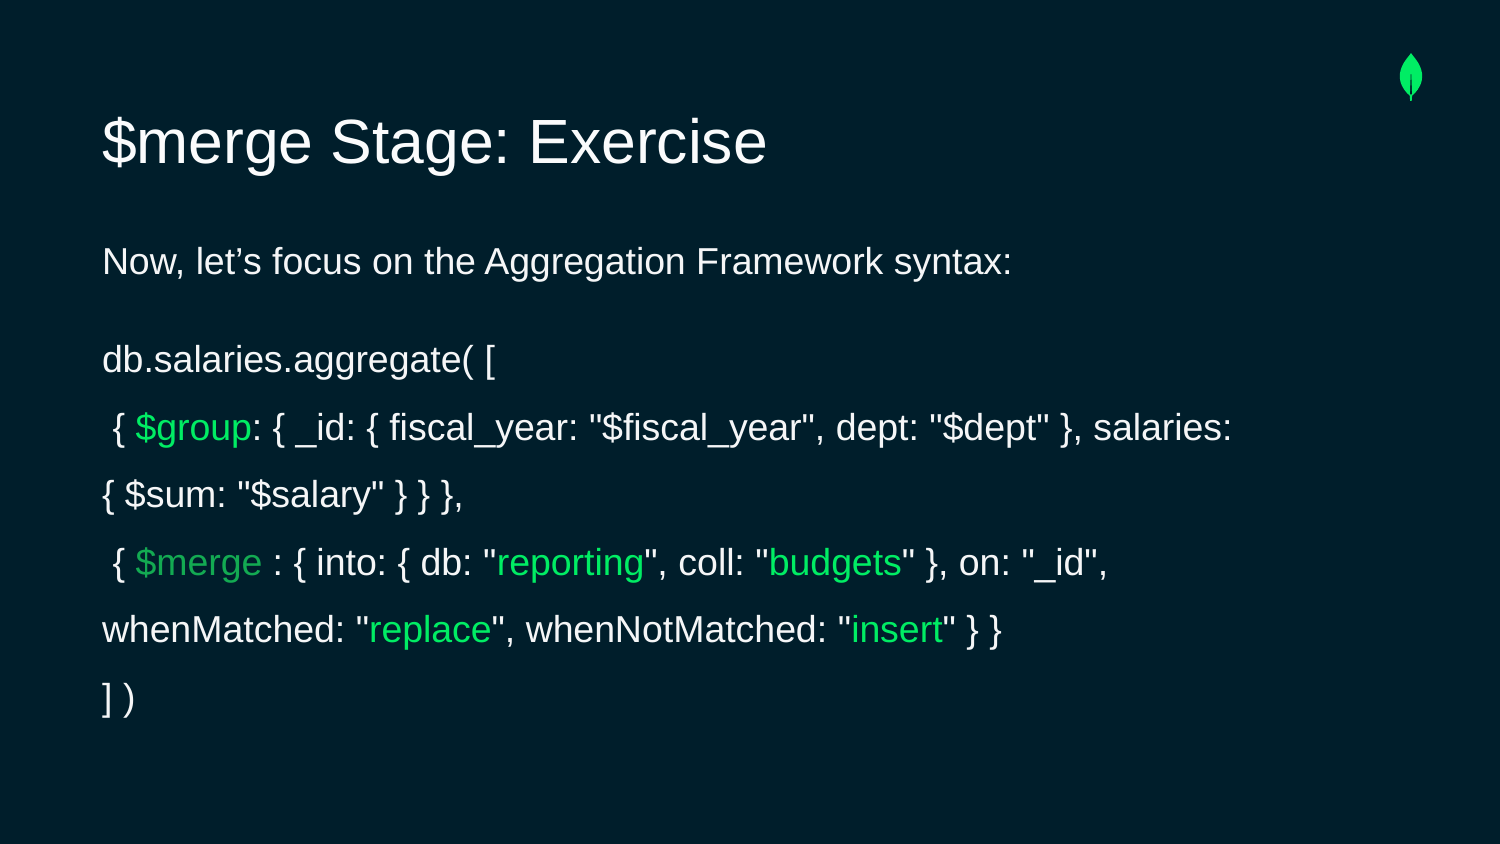

# $merge Stage: Exercise

Now, let’s focus on the Aggregation Framework syntax:
db.salaries.aggregate( [
 { $group: { _id: { fiscal_year: "$fiscal_year", dept: "$dept" }, salaries: { $sum: "$salary" } } },
 { $merge : { into: { db: "reporting", coll: "budgets" }, on: "_id",  whenMatched: "replace", whenNotMatched: "insert" } }
] )